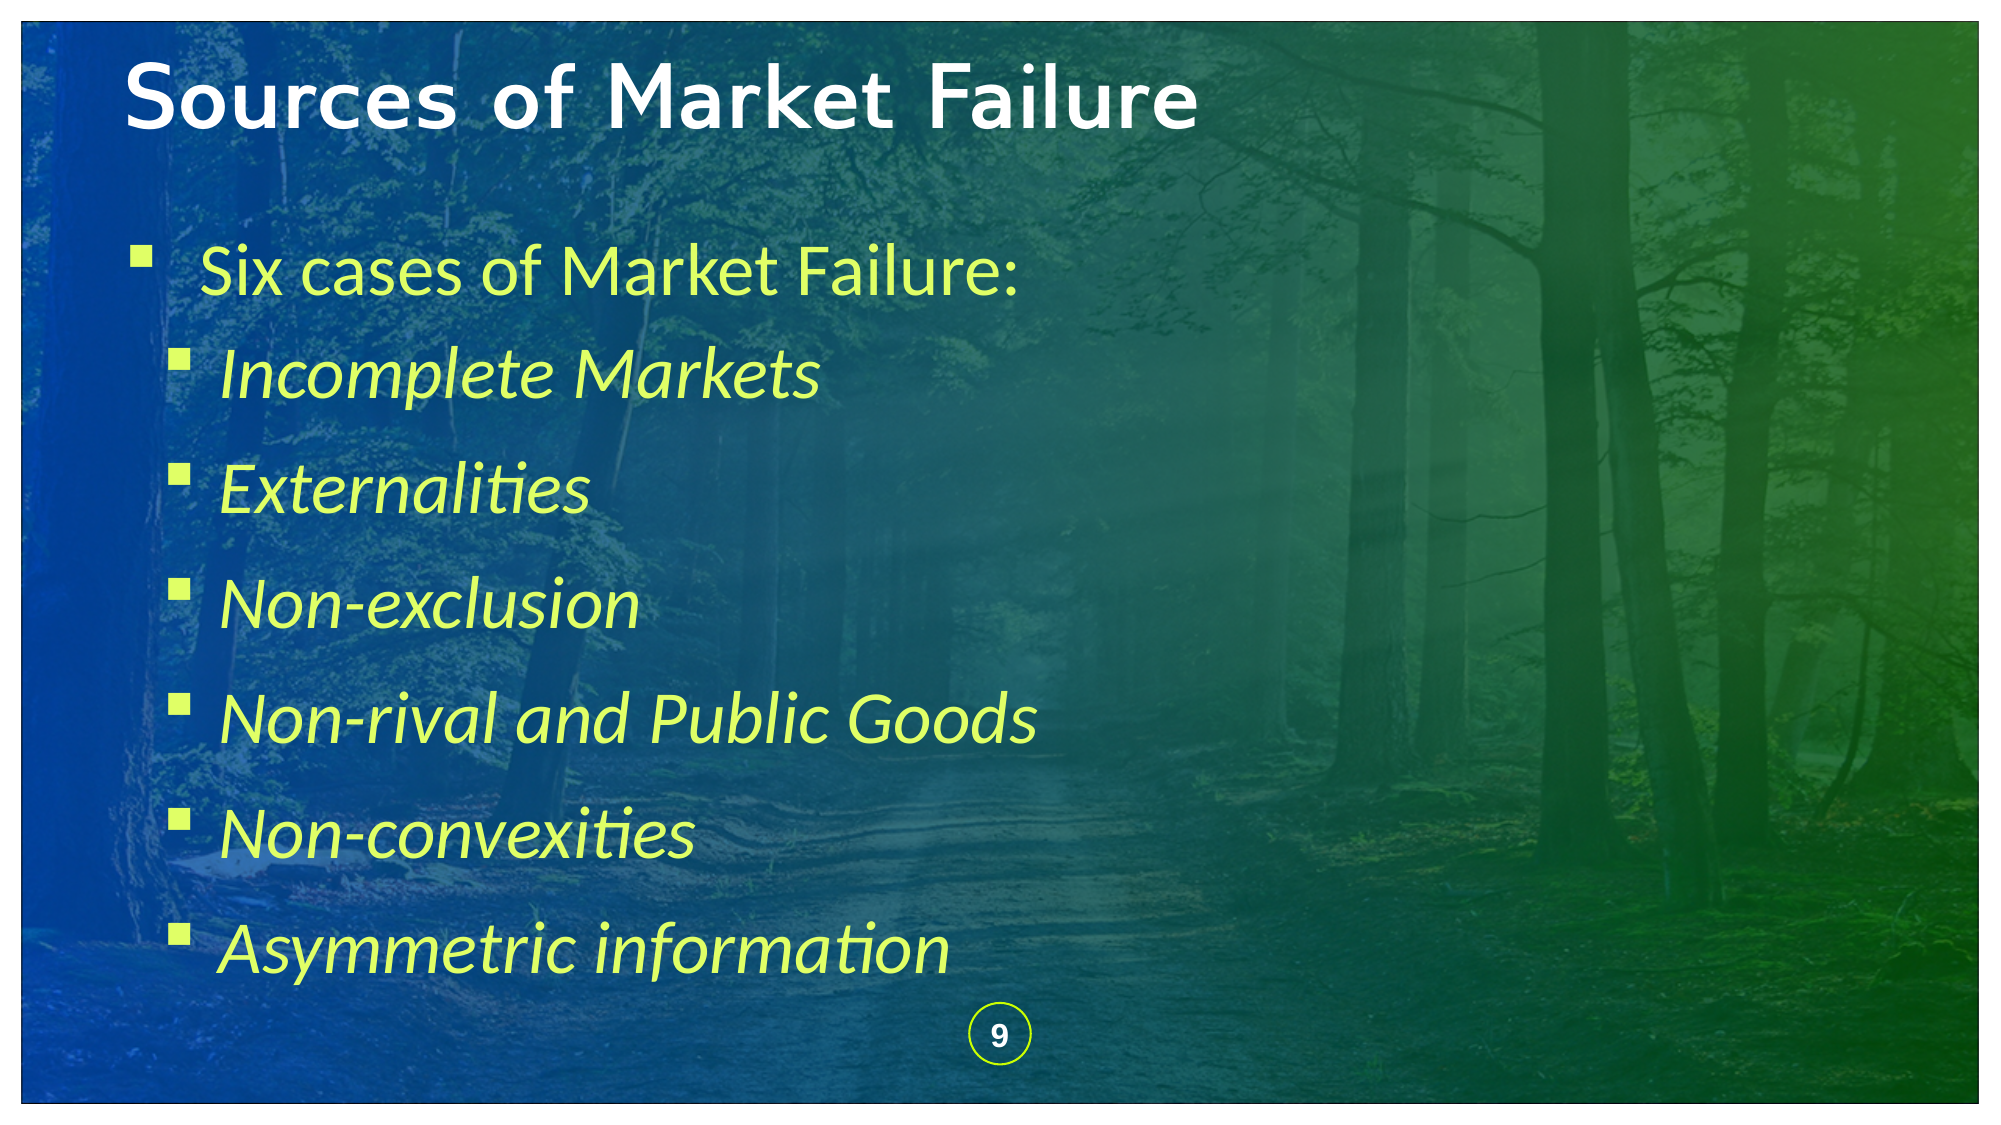

Sources of Market Failure
Six cases of Market Failure:
Incomplete Markets
Externalities
Non-exclusion
Non-rival and Public Goods
Non-convexities
Asymmetric information
9